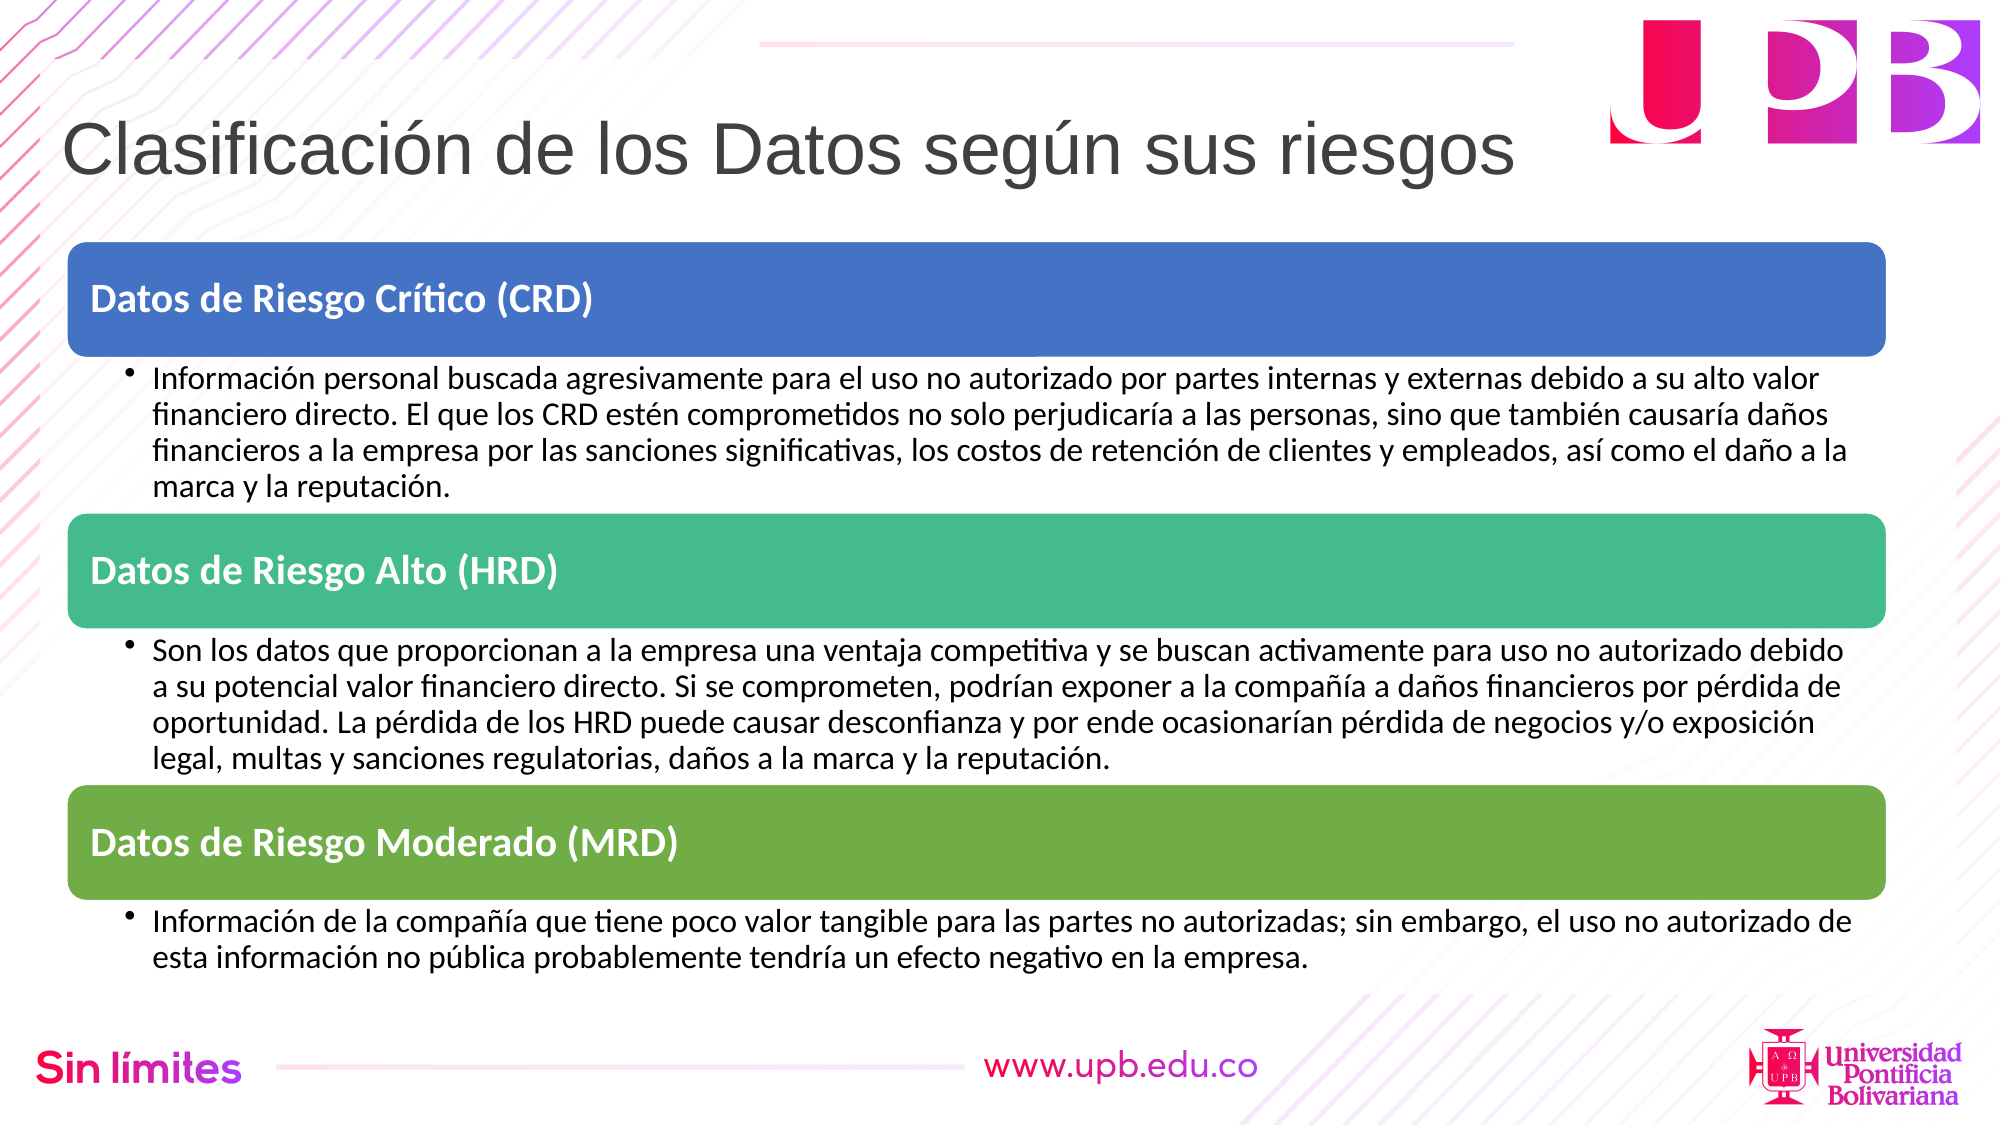

35
# Clasificación de los Datos según sus riesgos
Datos de Riesgo Crítico (CRD)
Información personal buscada agresivamente para el uso no autorizado por partes internas y externas debido a su alto valor financiero directo. El que los CRD estén comprometidos no solo perjudicaría a las personas, sino que también causaría daños financieros a la empresa por las sanciones significativas, los costos de retención de clientes y empleados, así como el daño a la marca y la reputación.
Datos de Riesgo Alto (HRD)
Son los datos que proporcionan a la empresa una ventaja competitiva y se buscan activamente para uso no autorizado debido a su potencial valor financiero directo. Si se comprometen, podrían exponer a la compañía a daños financieros por pérdida de oportunidad. La pérdida de los HRD puede causar desconfianza y por ende ocasionarían pérdida de negocios y/o exposición legal, multas y sanciones regulatorias, daños a la marca y la reputación.
Datos de Riesgo Moderado (MRD)
Información de la compañía que tiene poco valor tangible para las partes no autorizadas; sin embargo, el uso no autorizado de esta información no pública probablemente tendría un efecto negativo en la empresa.